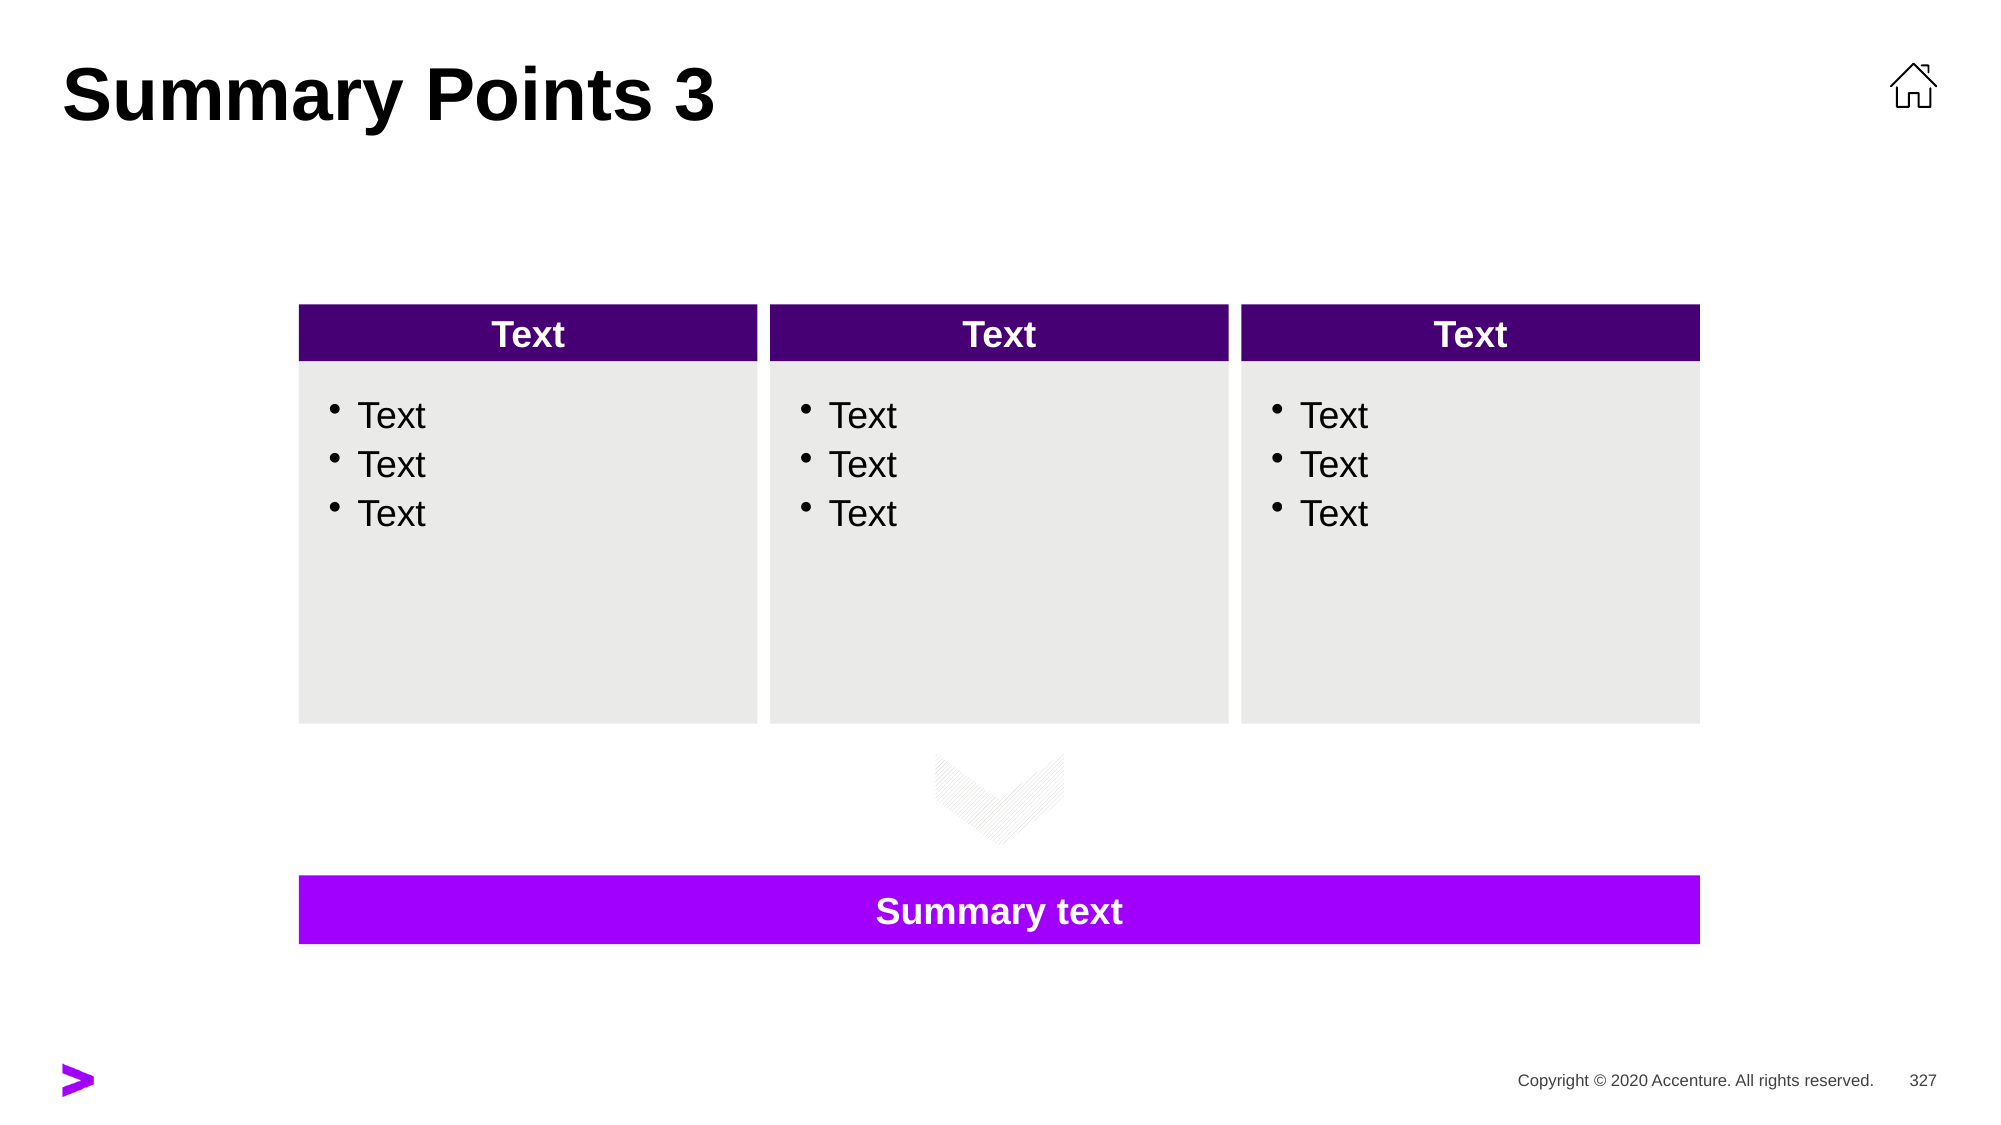

# Summary Points 3

Text
Text
Text
Text
Text
Text
Text
Text
Text
Text
Text
Text

Summary text